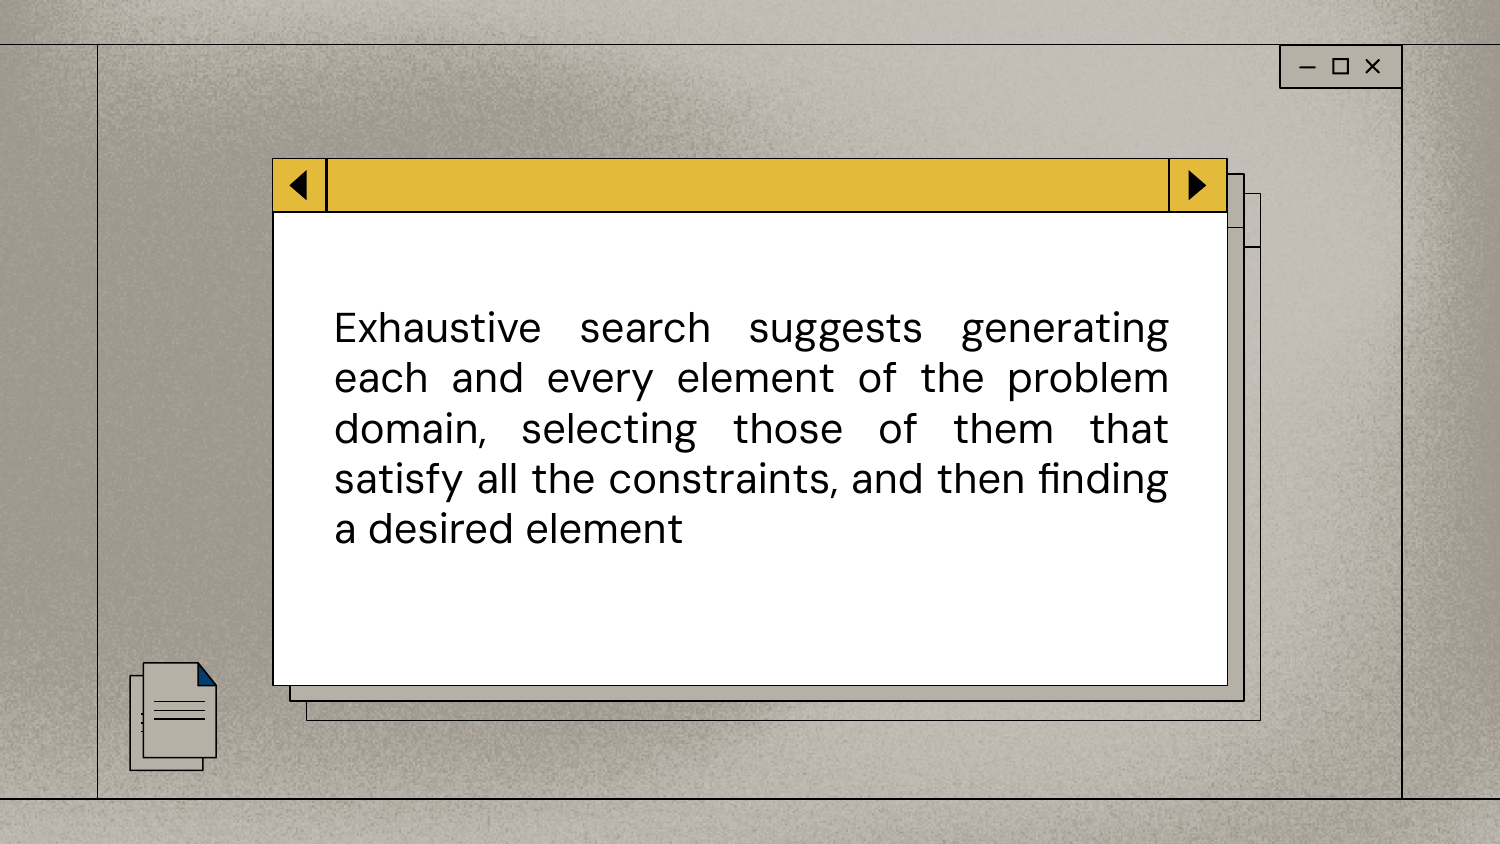

Exhaustive search suggests generating each and every element of the problem domain, selecting those of them that satisfy all the constraints, and then finding a desired element